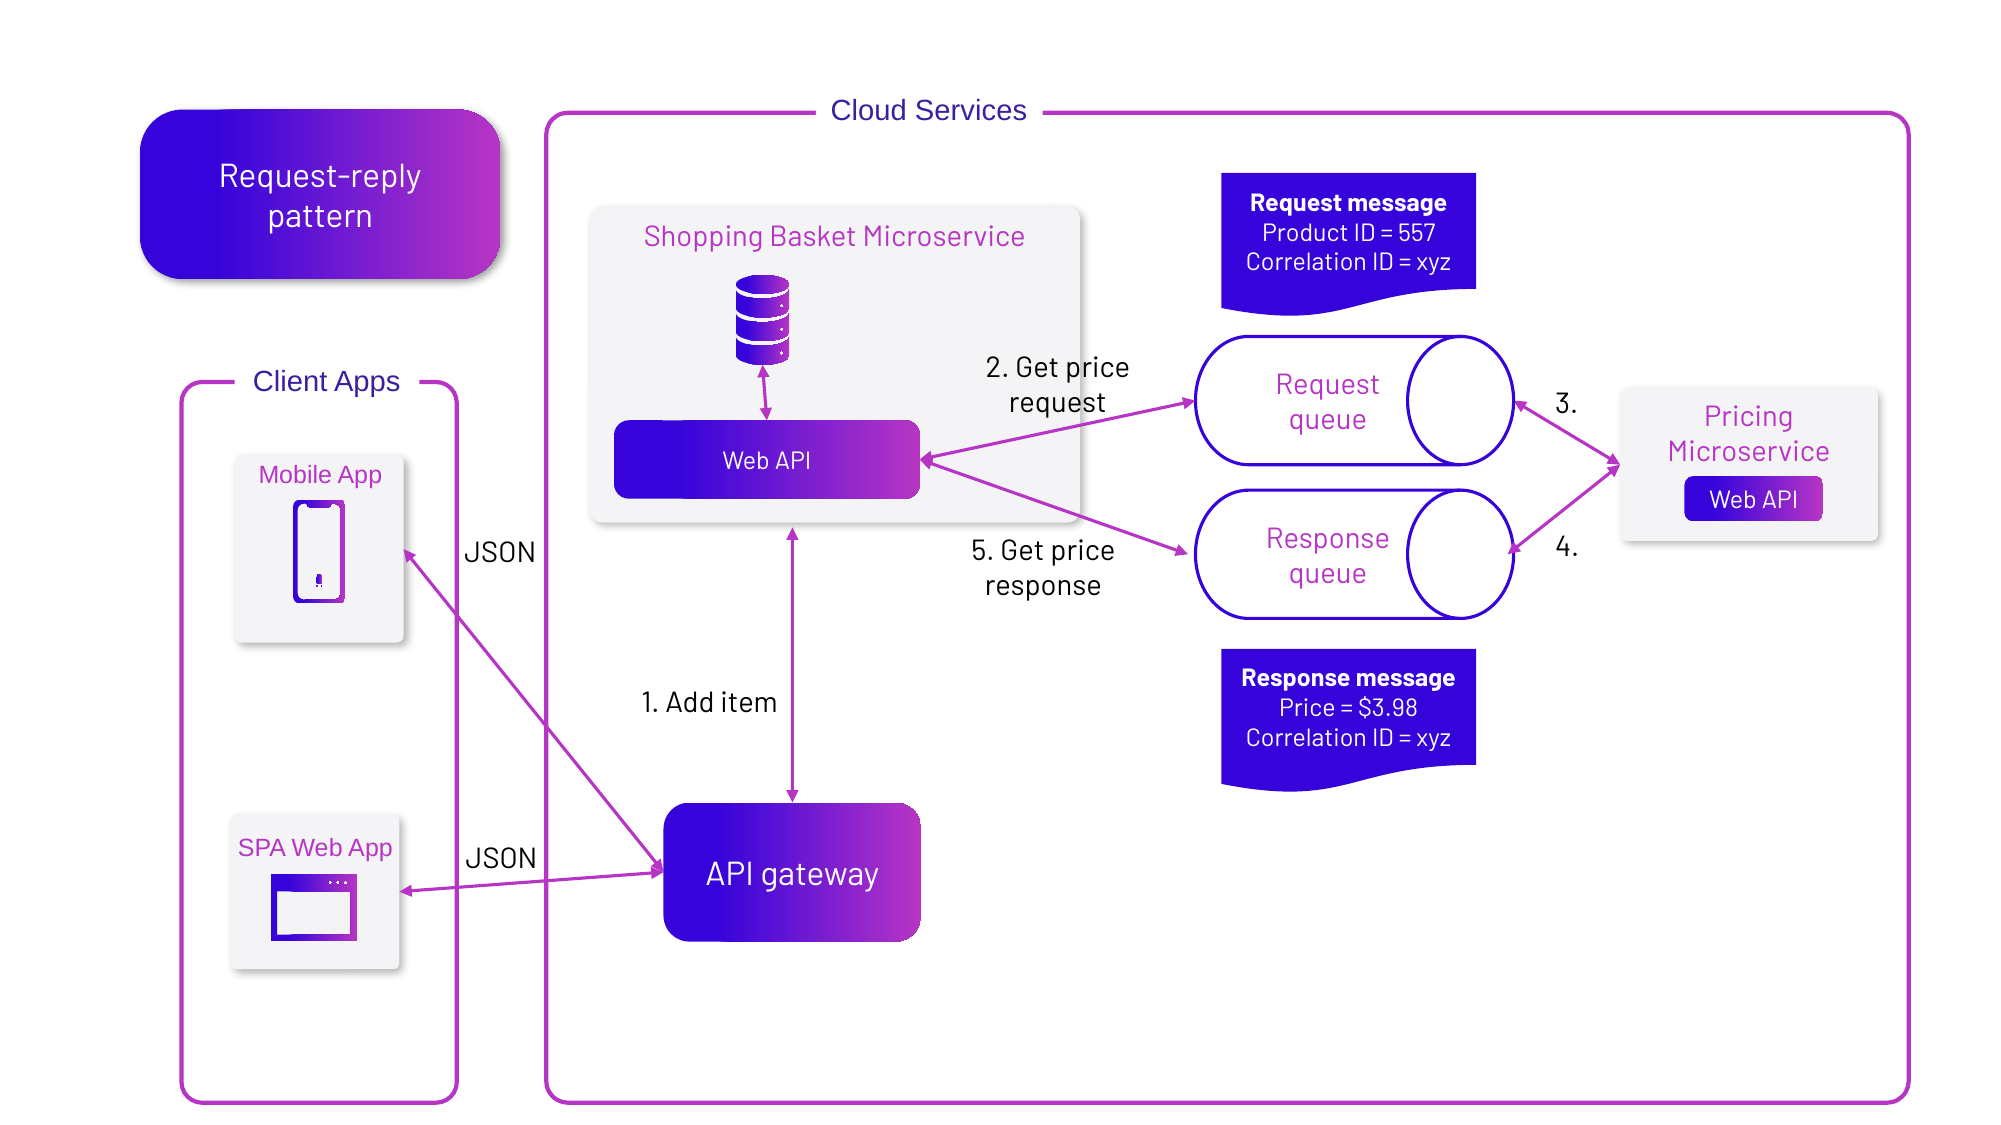

z
Cloud Services
Request-reply
pattern

Request message
Product ID = 557
Correlation ID = xyz
Shopping Basket Microservice

Web API
Request queue
2. Get price
request
Client Apps
3.

Pricing
Microservice
Web API
Mobile App

Response queue

4.
5. Get price
response
JSON
Response message
Price = $3.98
Correlation ID = xyz
1. Add item
API gateway

SPA Web App
JSON